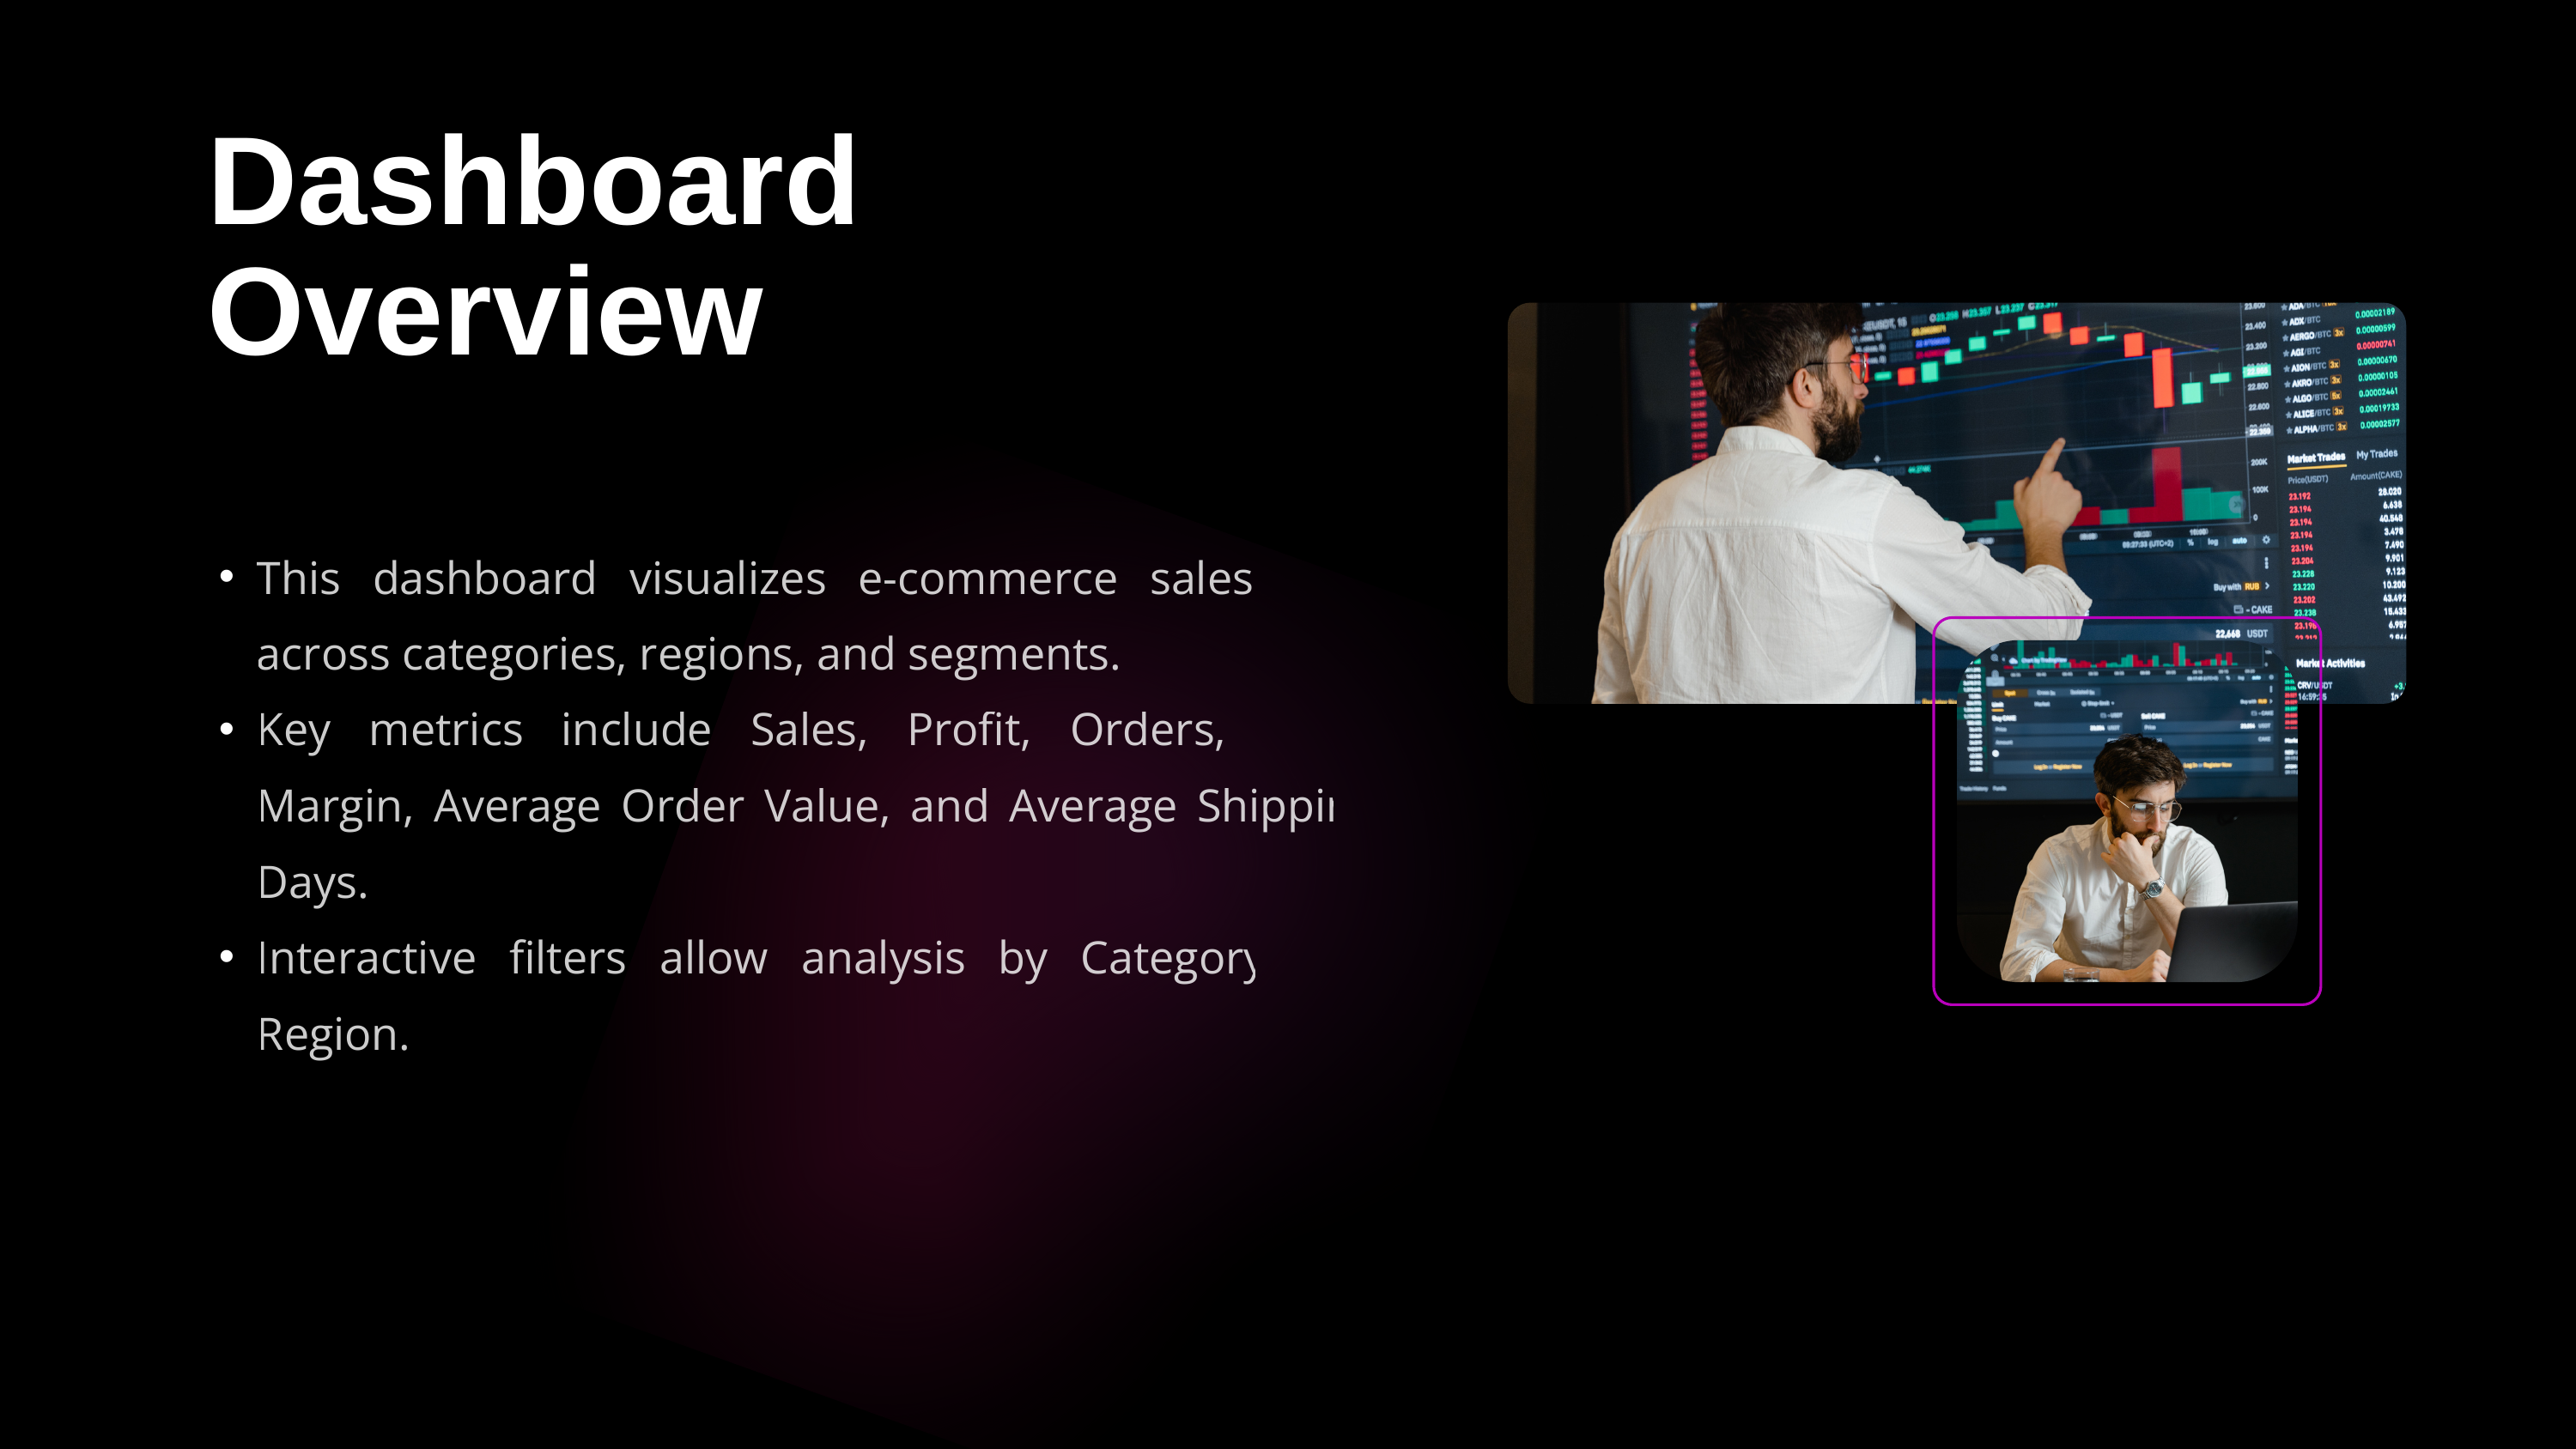

Dashboard Overview

This dashboard visualizes e-commerce sales data across categories, regions, and segments.
Key metrics include Sales, Profit, Orders, Profit Margin, Average Order Value, and Average Shipping Days.
Interactive filters allow analysis by Category and Region.